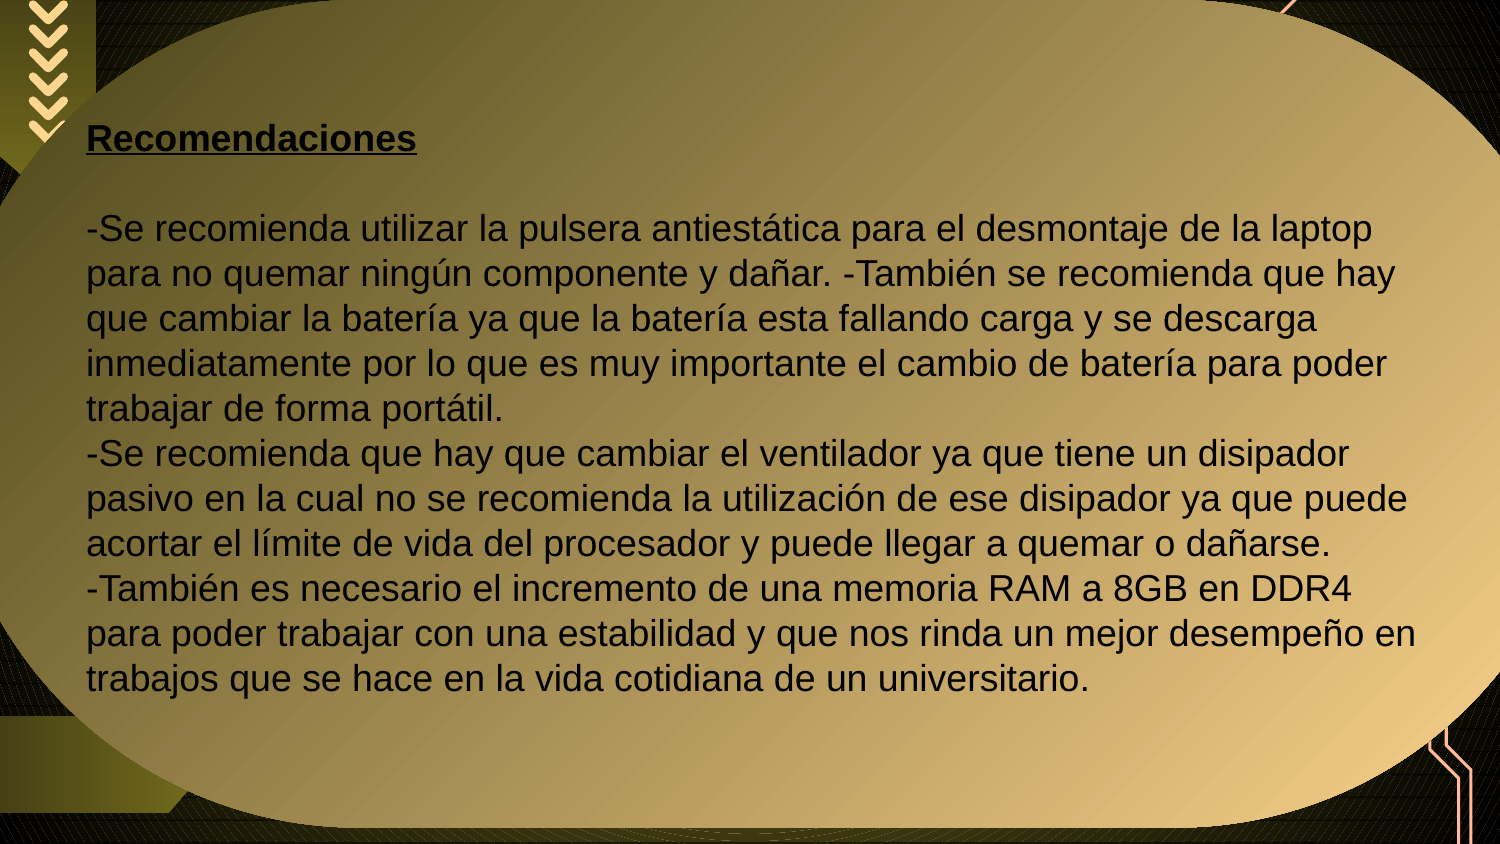

Recomendaciones
-Se recomienda utilizar la pulsera antiestática para el desmontaje de la laptop para no quemar ningún componente y dañar. -También se recomienda que hay que cambiar la batería ya que la batería esta fallando carga y se descarga inmediatamente por lo que es muy importante el cambio de batería para poder trabajar de forma portátil.
-Se recomienda que hay que cambiar el ventilador ya que tiene un disipador pasivo en la cual no se recomienda la utilización de ese disipador ya que puede acortar el límite de vida del procesador y puede llegar a quemar o dañarse.
-También es necesario el incremento de una memoria RAM a 8GB en DDR4 para poder trabajar con una estabilidad y que nos rinda un mejor desempeño en trabajos que se hace en la vida cotidiana de un universitario.